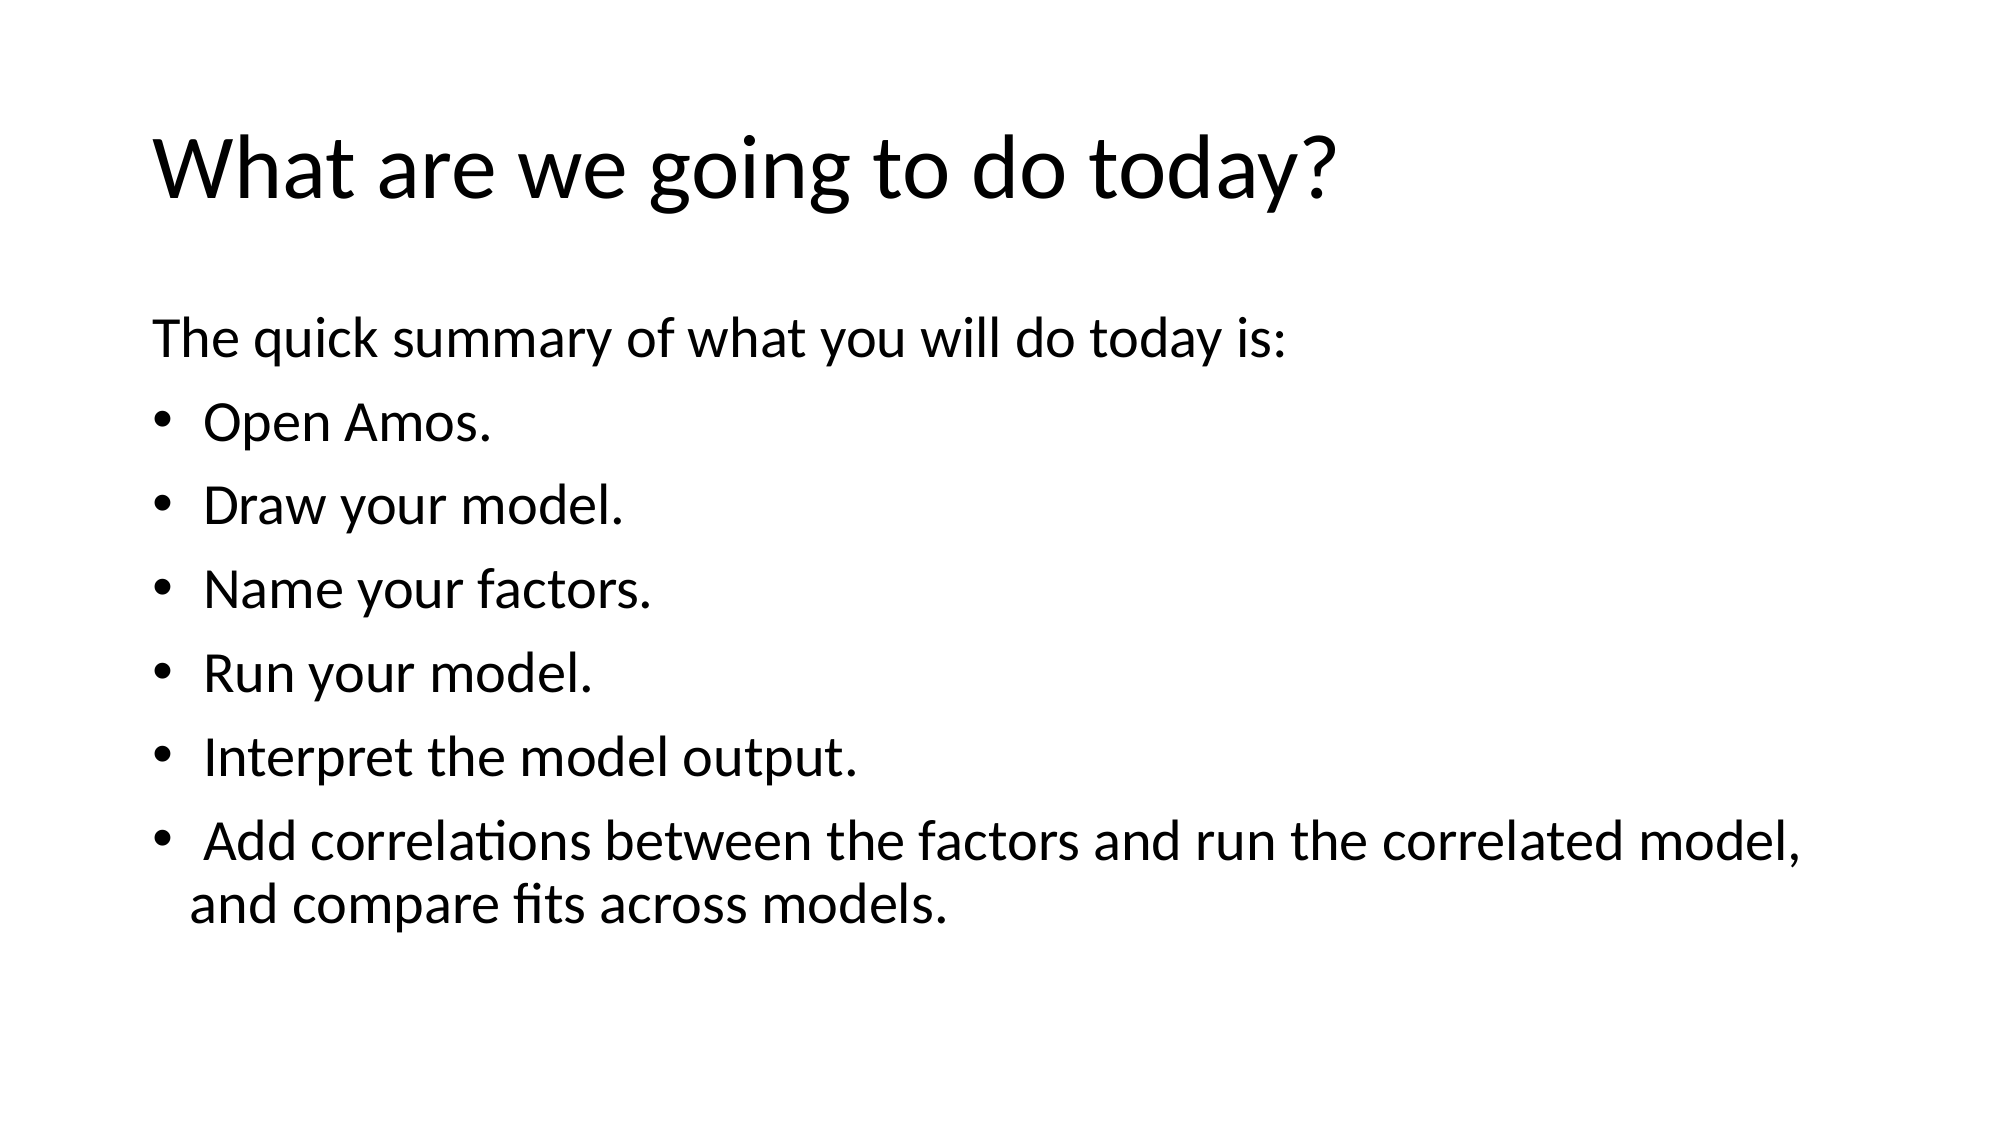

# What are we going to do today?
The quick summary of what you will do today is:
 Open Amos.
 Draw your model.
 Name your factors.
 Run your model.
 Interpret the model output.
 Add correlations between the factors and run the correlated model, and compare fits across models.